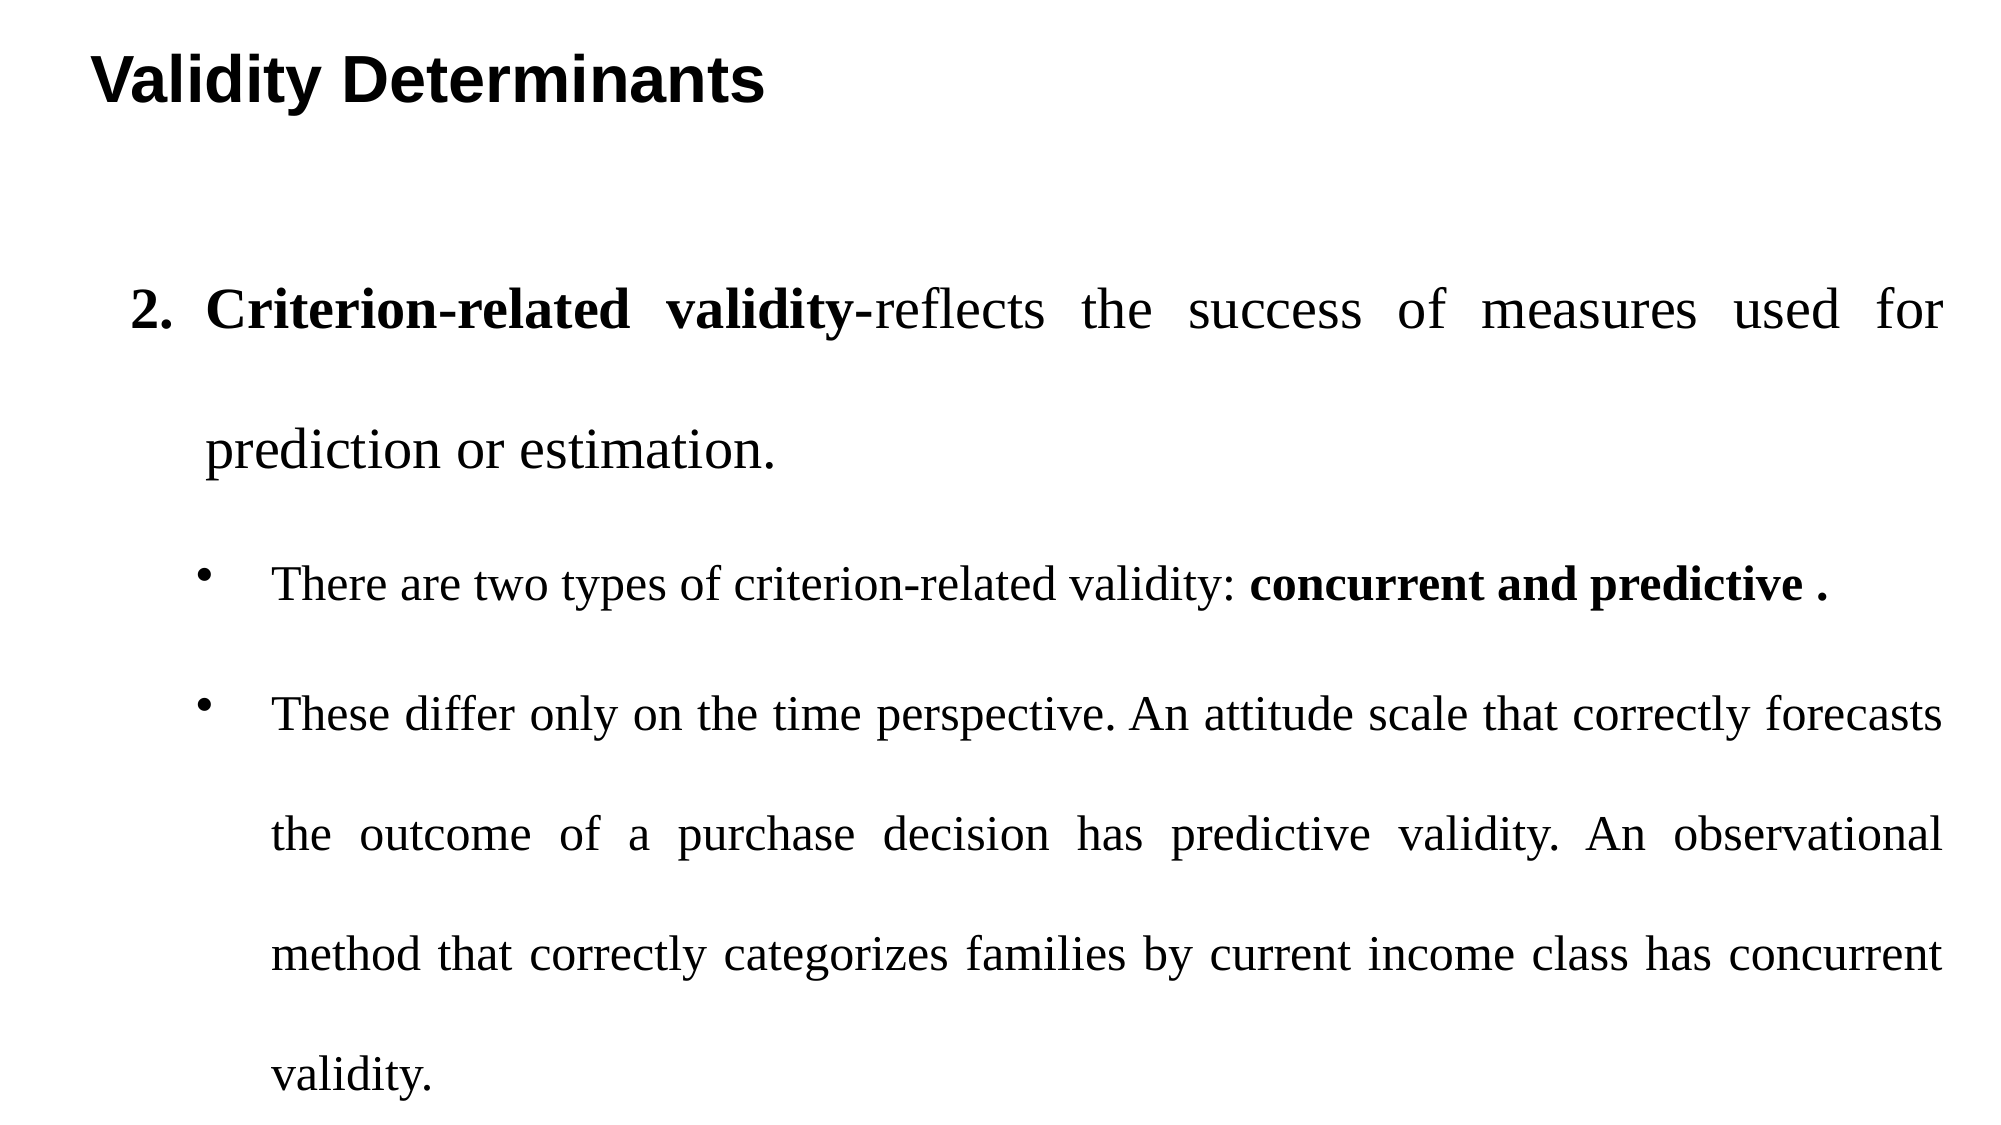

# Validity Determinants
Criterion-related validity-reflects the success of measures used for prediction or estimation.
There are two types of criterion-related validity: concurrent and predictive .
These differ only on the time perspective. An attitude scale that correctly forecasts the outcome of a purchase decision has predictive validity. An observational method that correctly categorizes families by current income class has concurrent validity.
11-30